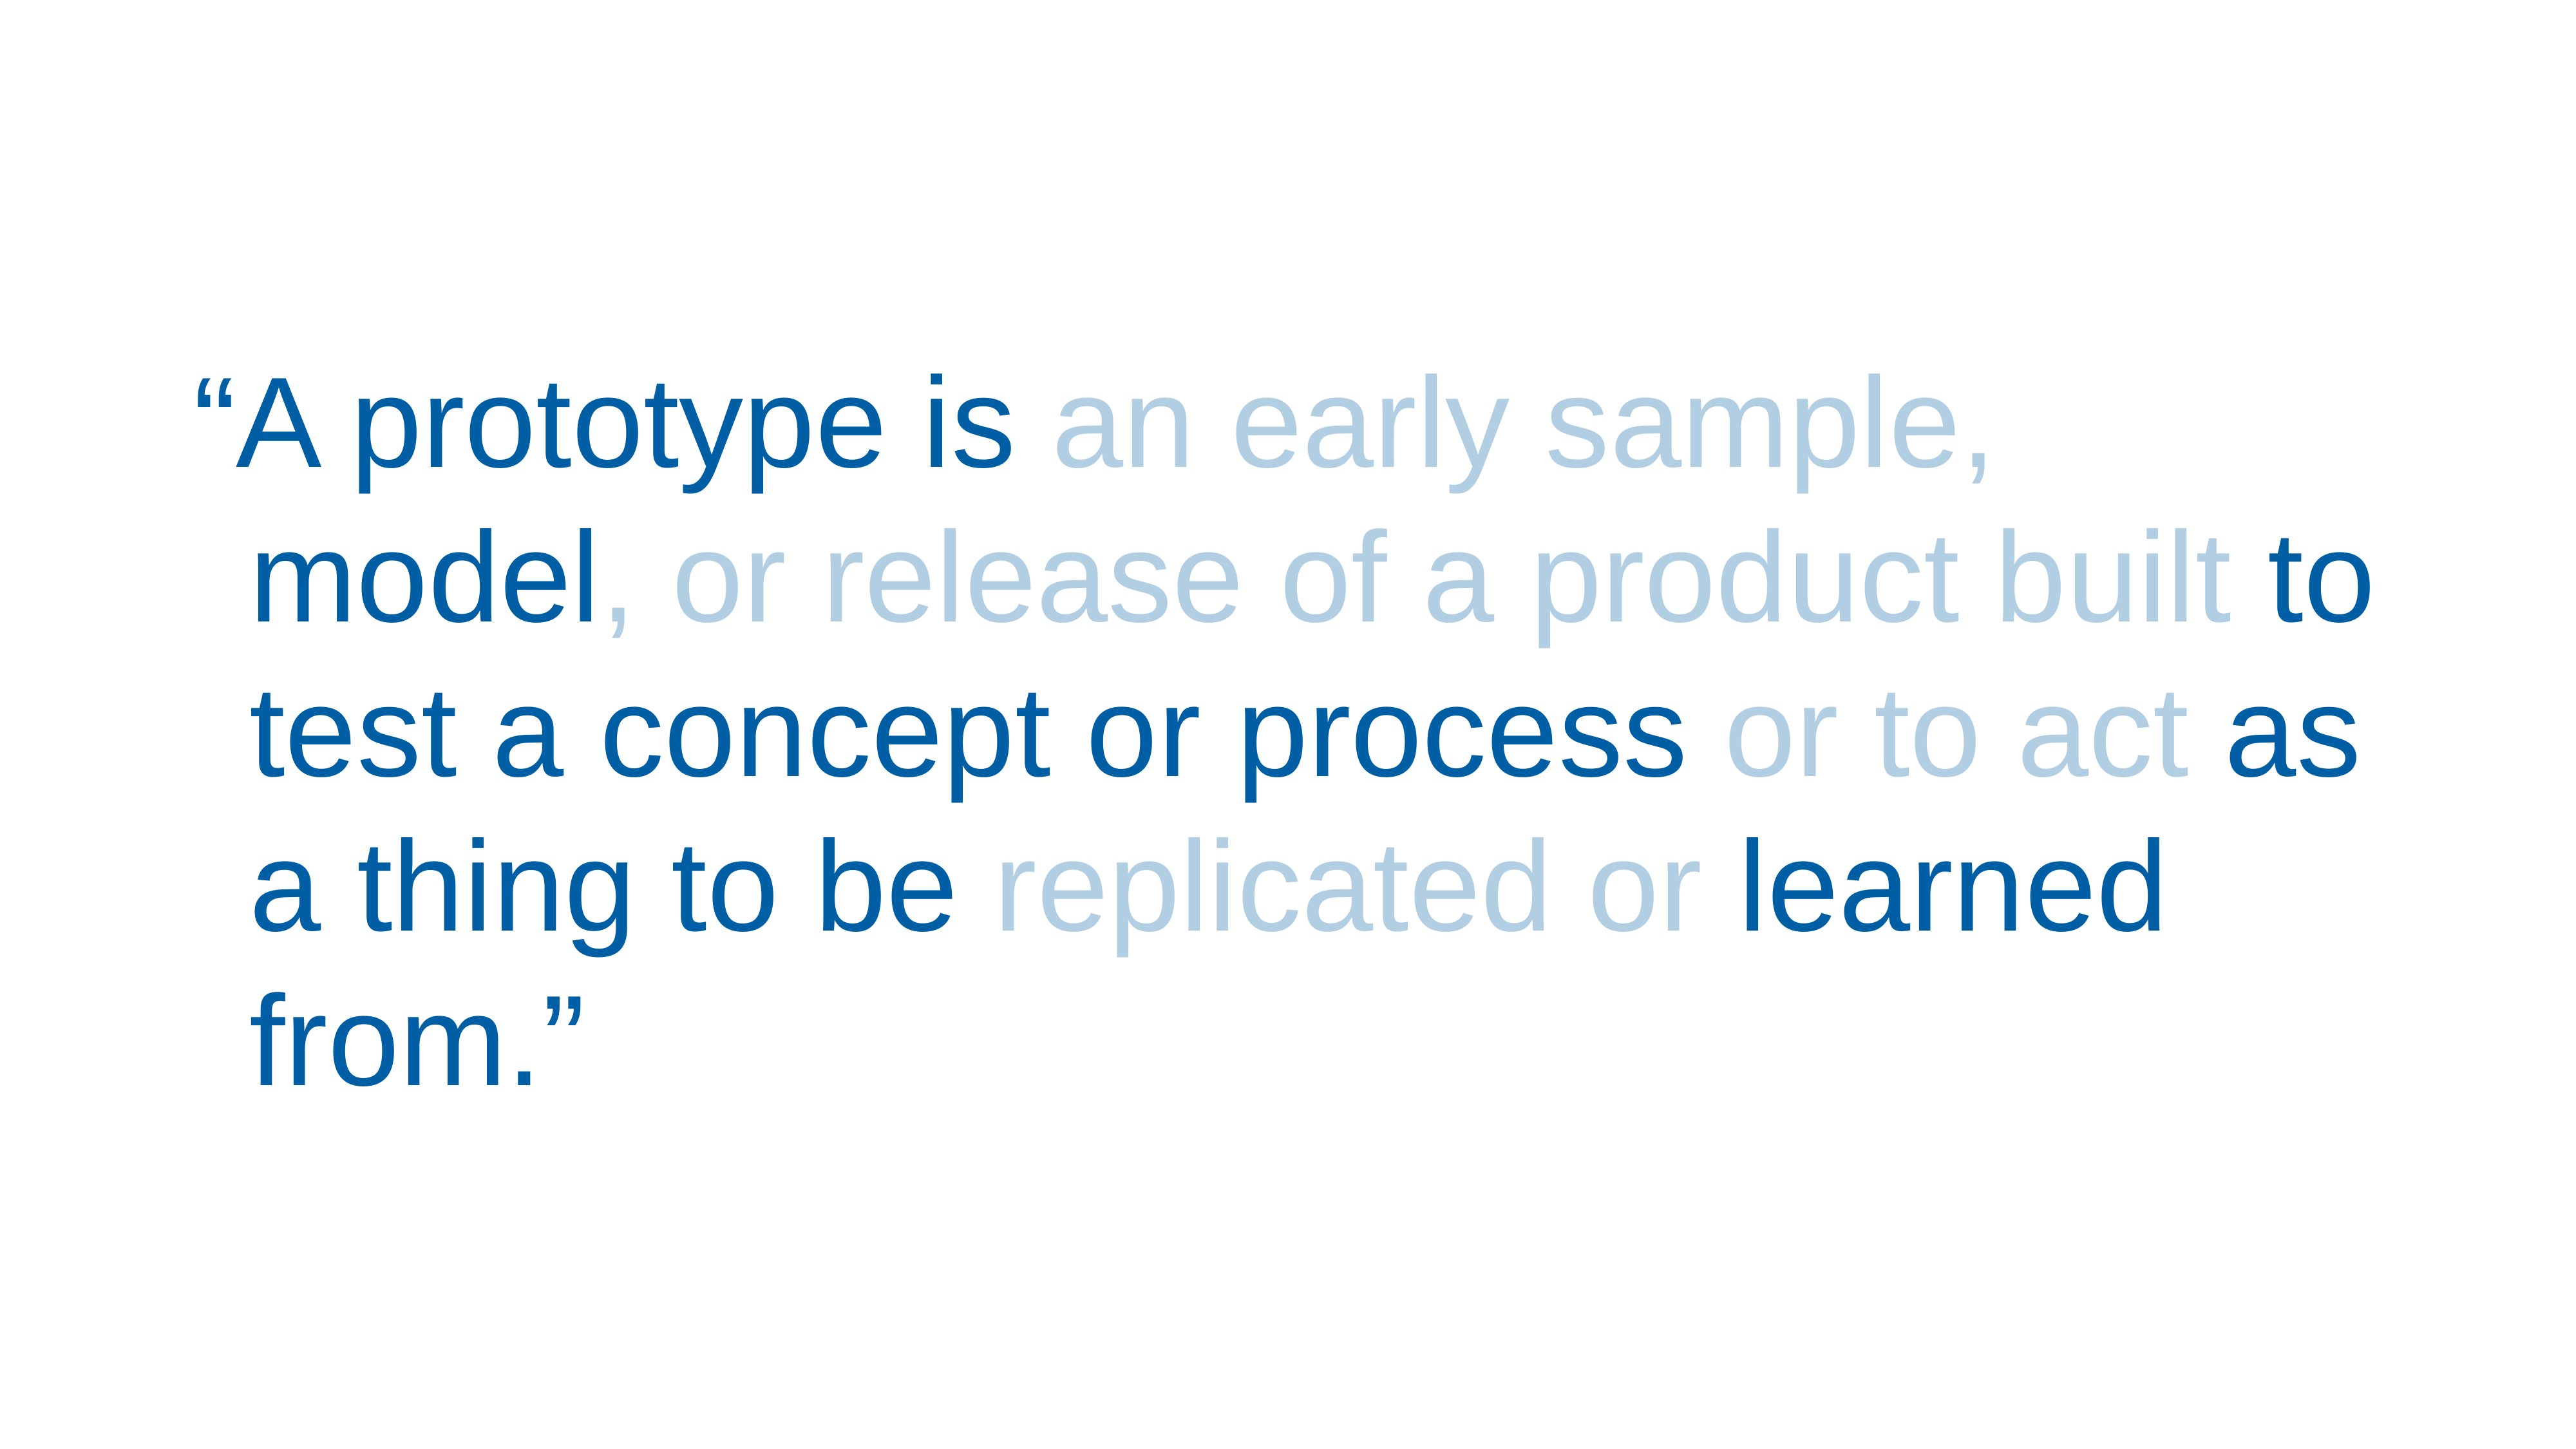

# “A prototype is an early sample, model, or release of a product built to test a concept or process or to act as a thing to be replicated or learned from.”